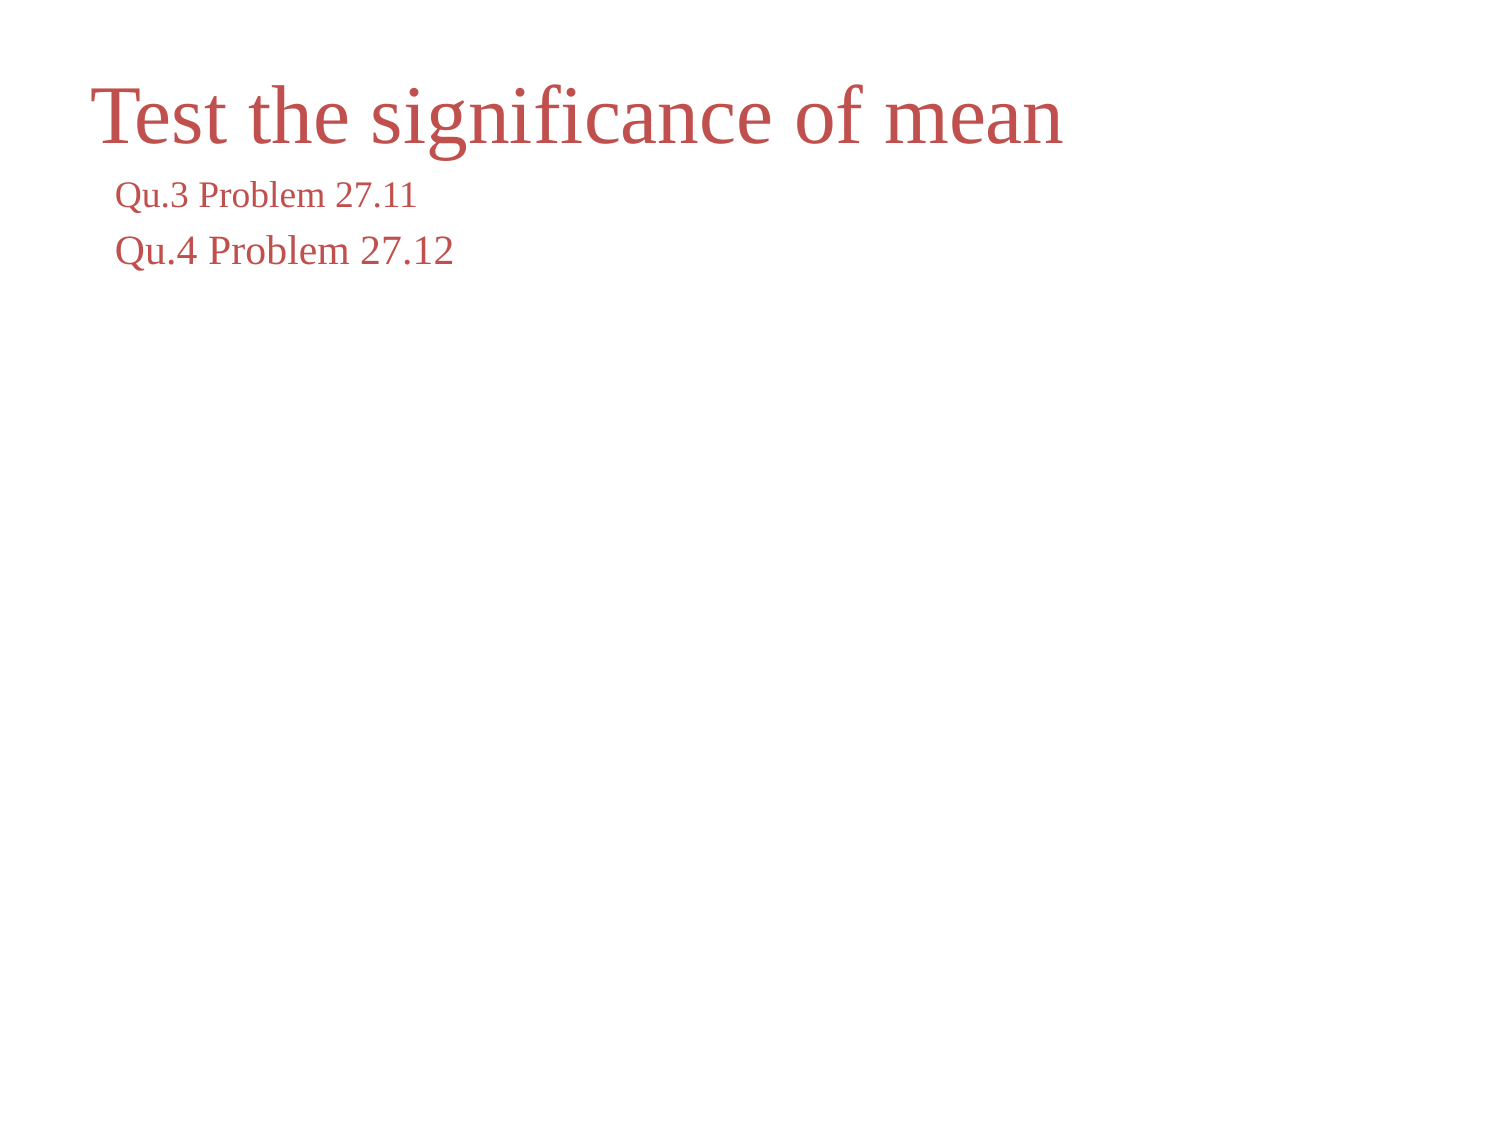

# Test the significance of mean
Qu.3 Problem 27.11
Qu.4 Problem 27.12